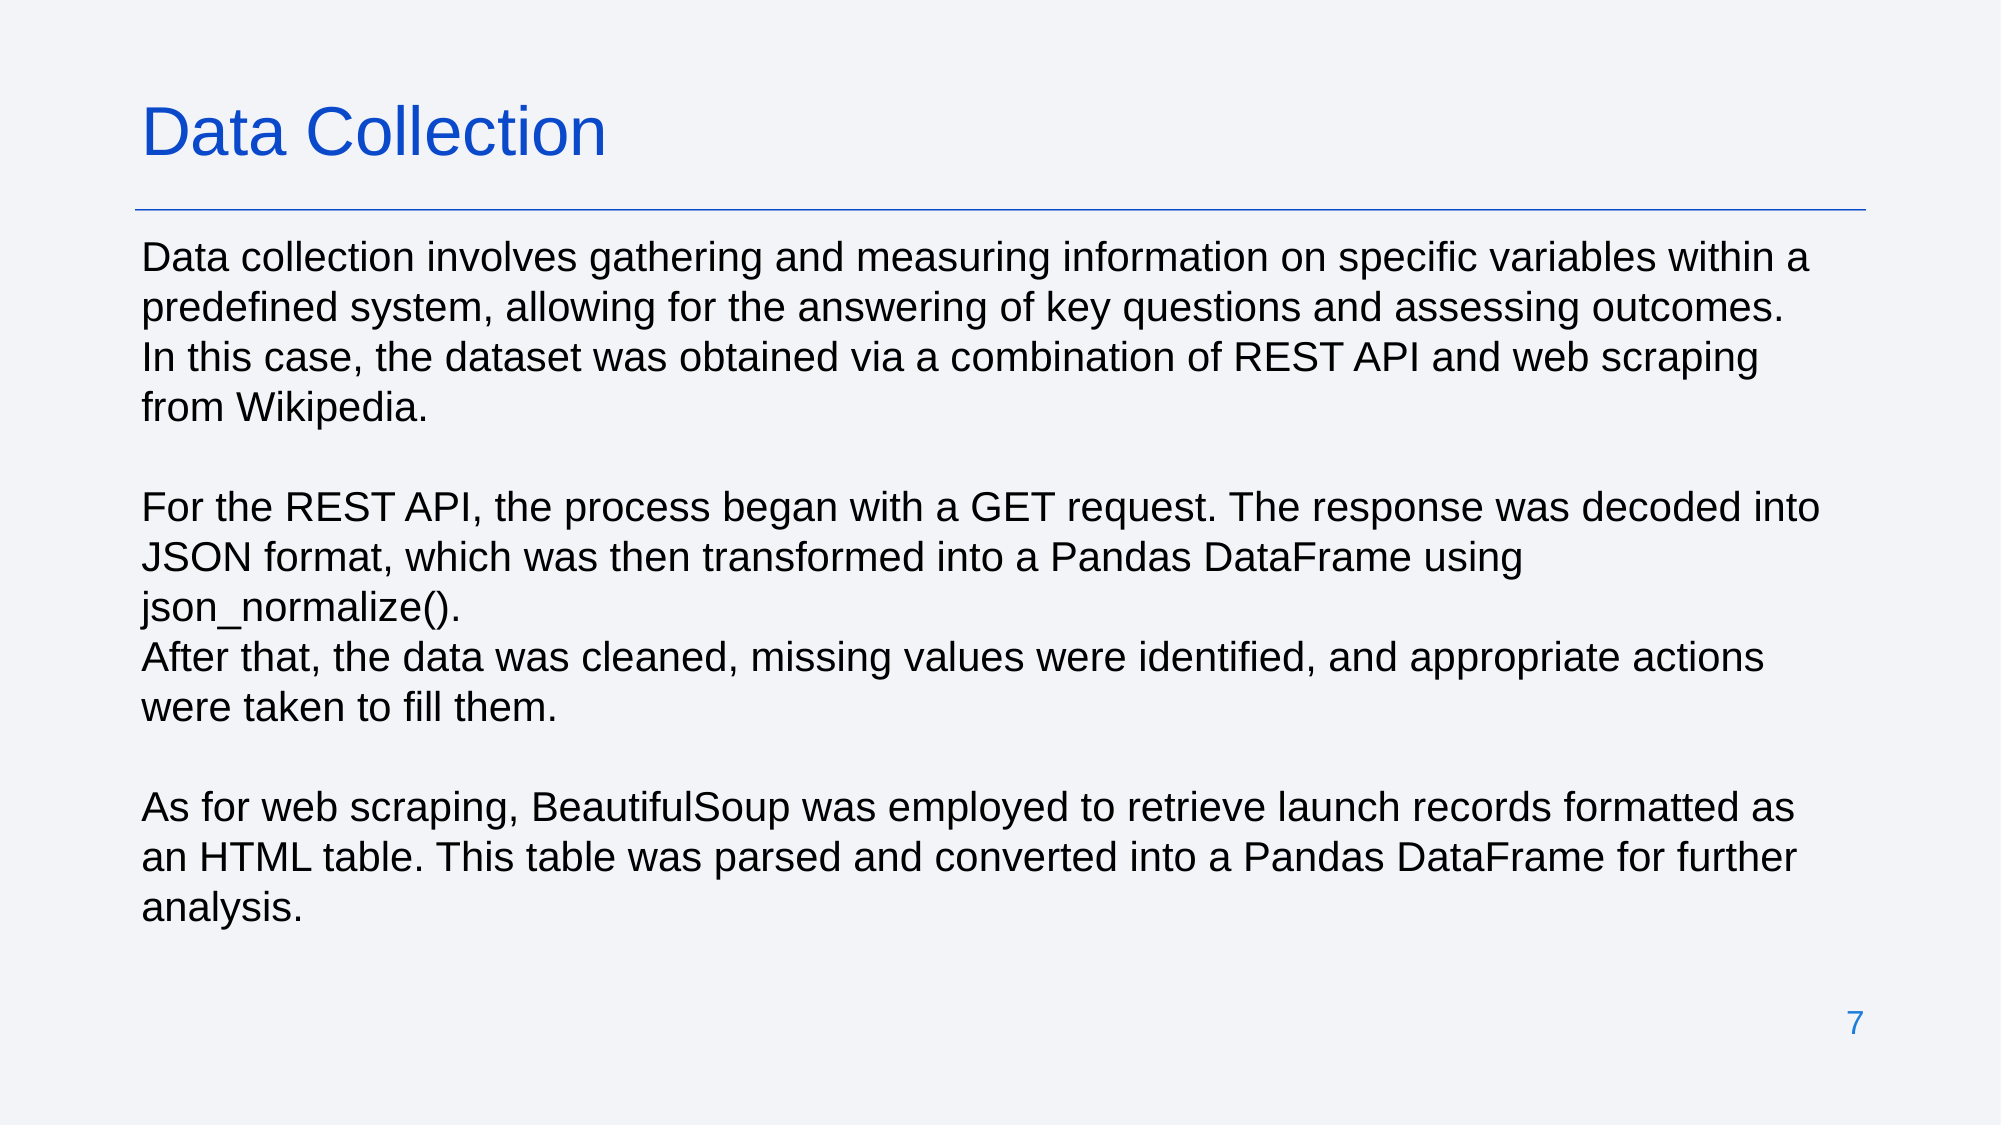

Data Collection
Data collection involves gathering and measuring information on specific variables within a predefined system, allowing for the answering of key questions and assessing outcomes.
In this case, the dataset was obtained via a combination of REST API and web scraping from Wikipedia.
For the REST API, the process began with a GET request. The response was decoded into JSON format, which was then transformed into a Pandas DataFrame using json_normalize().
After that, the data was cleaned, missing values were identified, and appropriate actions were taken to fill them.
As for web scraping, BeautifulSoup was employed to retrieve launch records formatted as an HTML table. This table was parsed and converted into a Pandas DataFrame for further analysis.
7